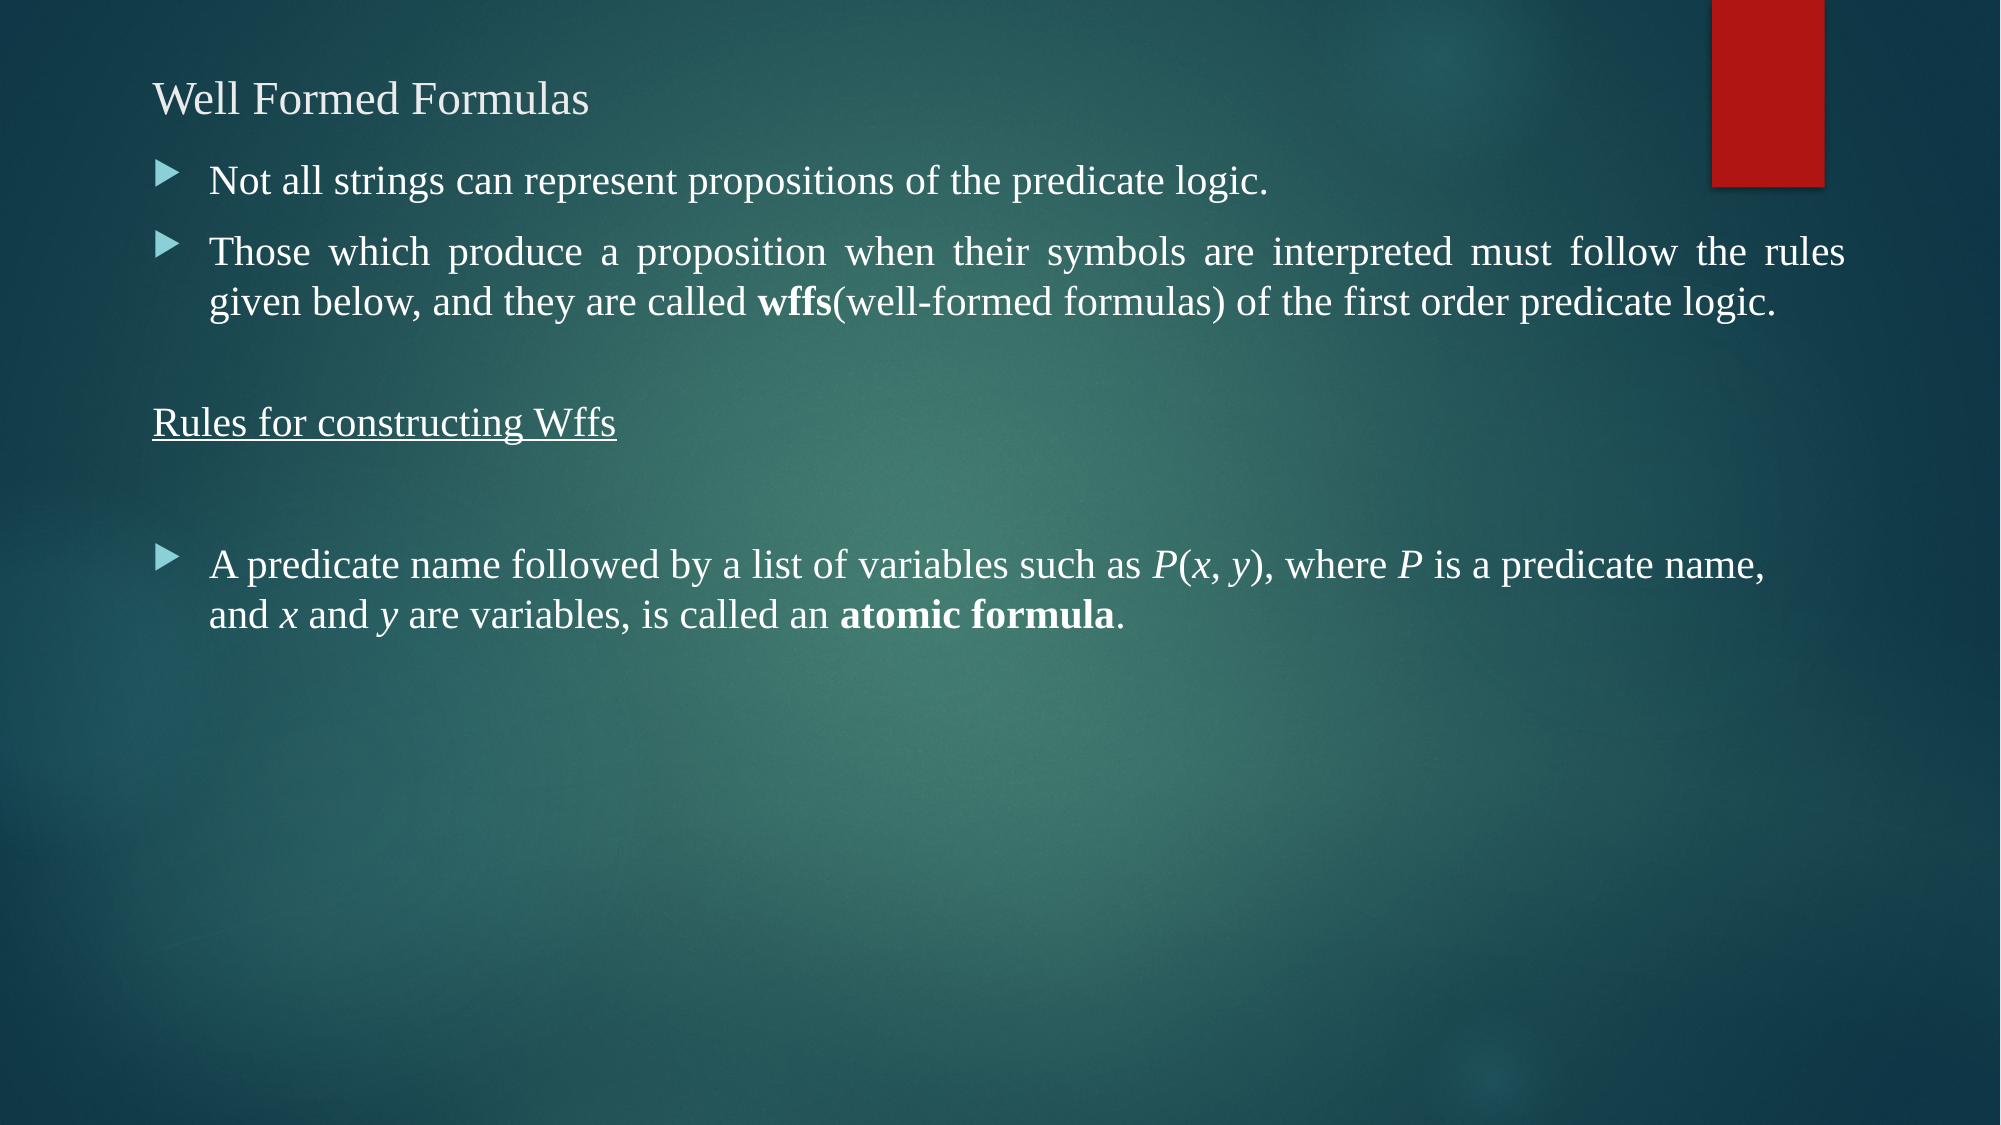

# Well Formed Formulas
Not all strings can represent propositions of the predicate logic.
Those which produce a proposition when their symbols are interpreted must follow the rules given below, and they are called wffs(well-formed formulas) of the first order predicate logic.
Rules for constructing Wffs

A predicate name followed by a list of variables such as P(x, y), where P is a predicate name, and x and y are variables, is called an atomic formula.